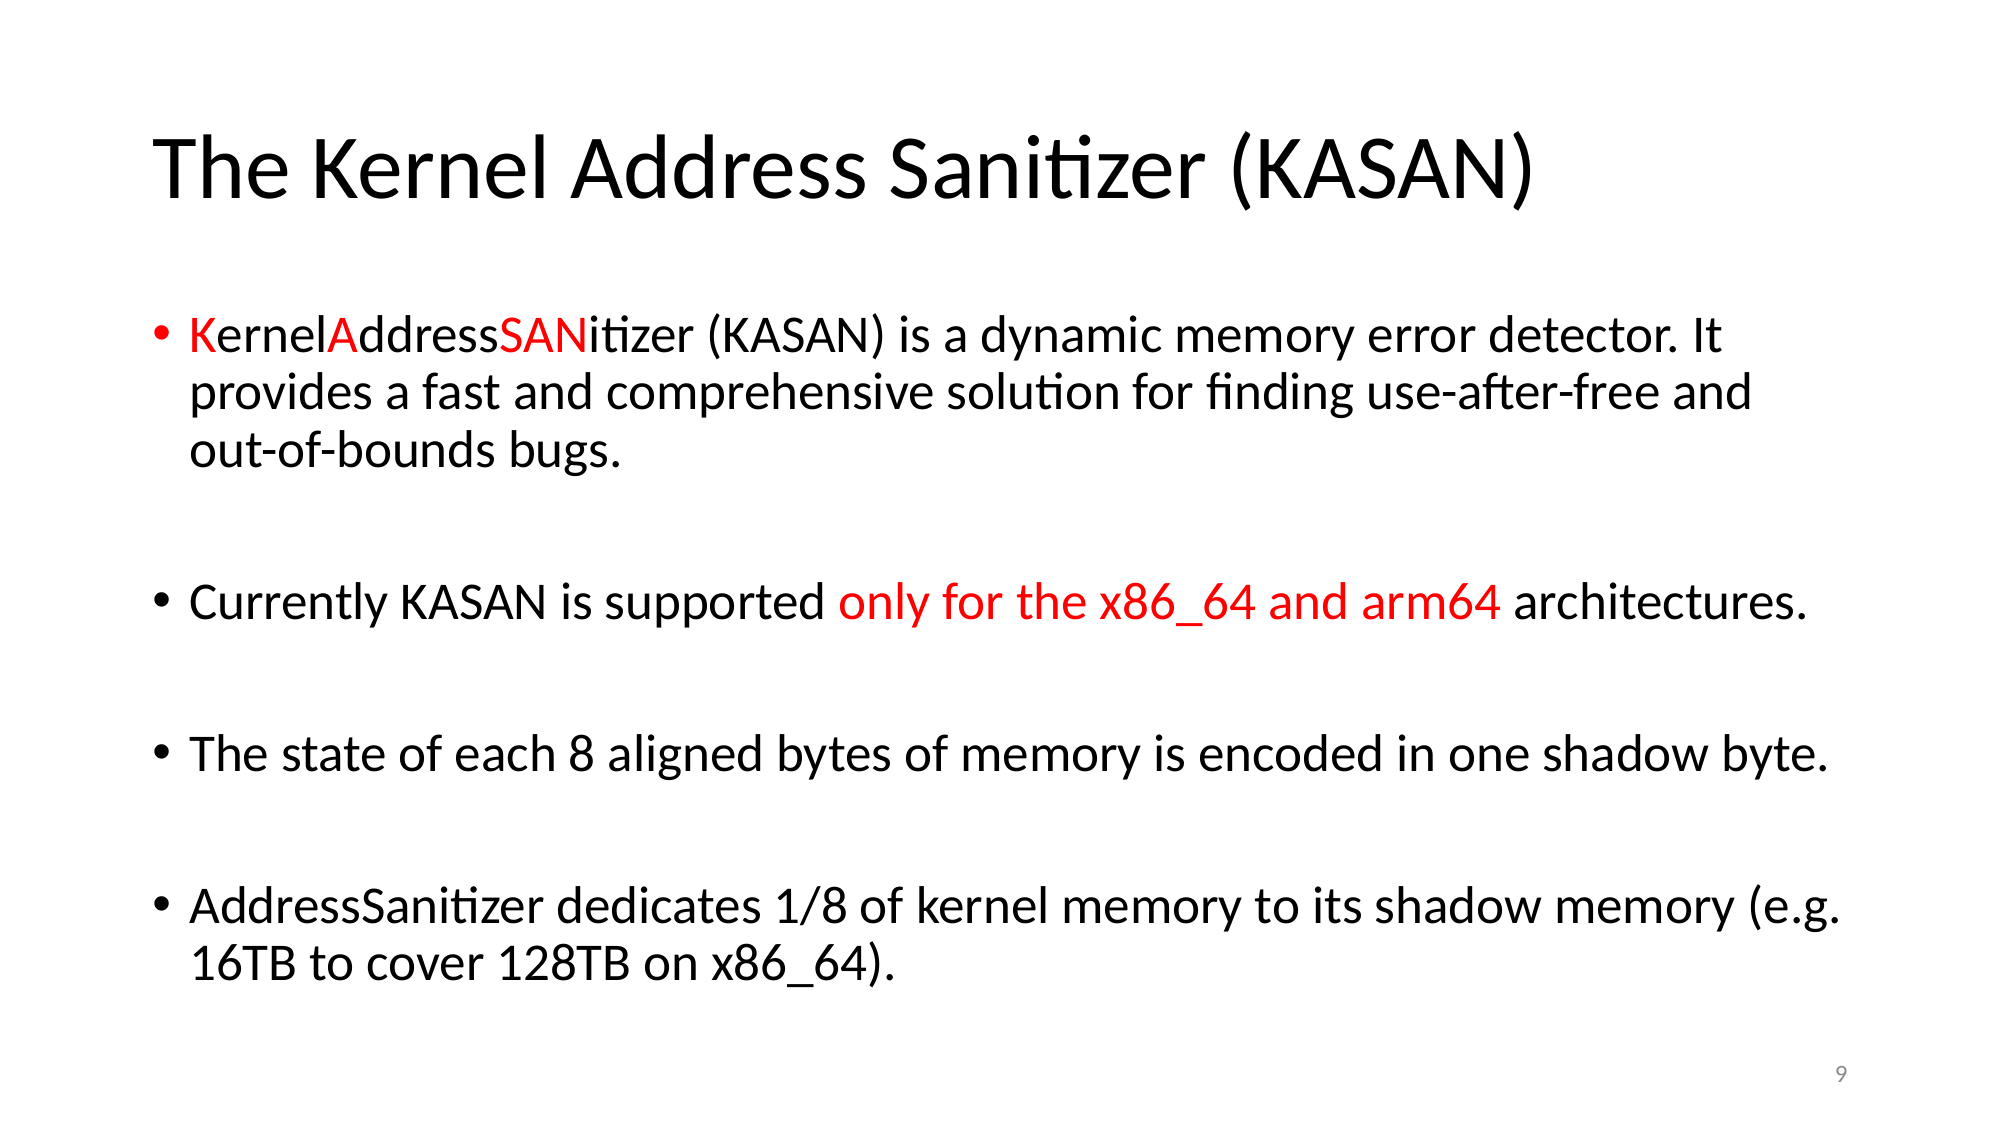

# The Kernel Address Sanitizer (KASAN)
KernelAddressSANitizer (KASAN) is a dynamic memory error detector. It provides a fast and comprehensive solution for finding use-after-free and out-of-bounds bugs.

Currently KASAN is supported only for the x86_64 and arm64 architectures.

The state of each 8 aligned bytes of memory is encoded in one shadow byte.

AddressSanitizer dedicates 1/8 of kernel memory to its shadow memory (e.g. 16TB to cover 128TB on x86_64).

9